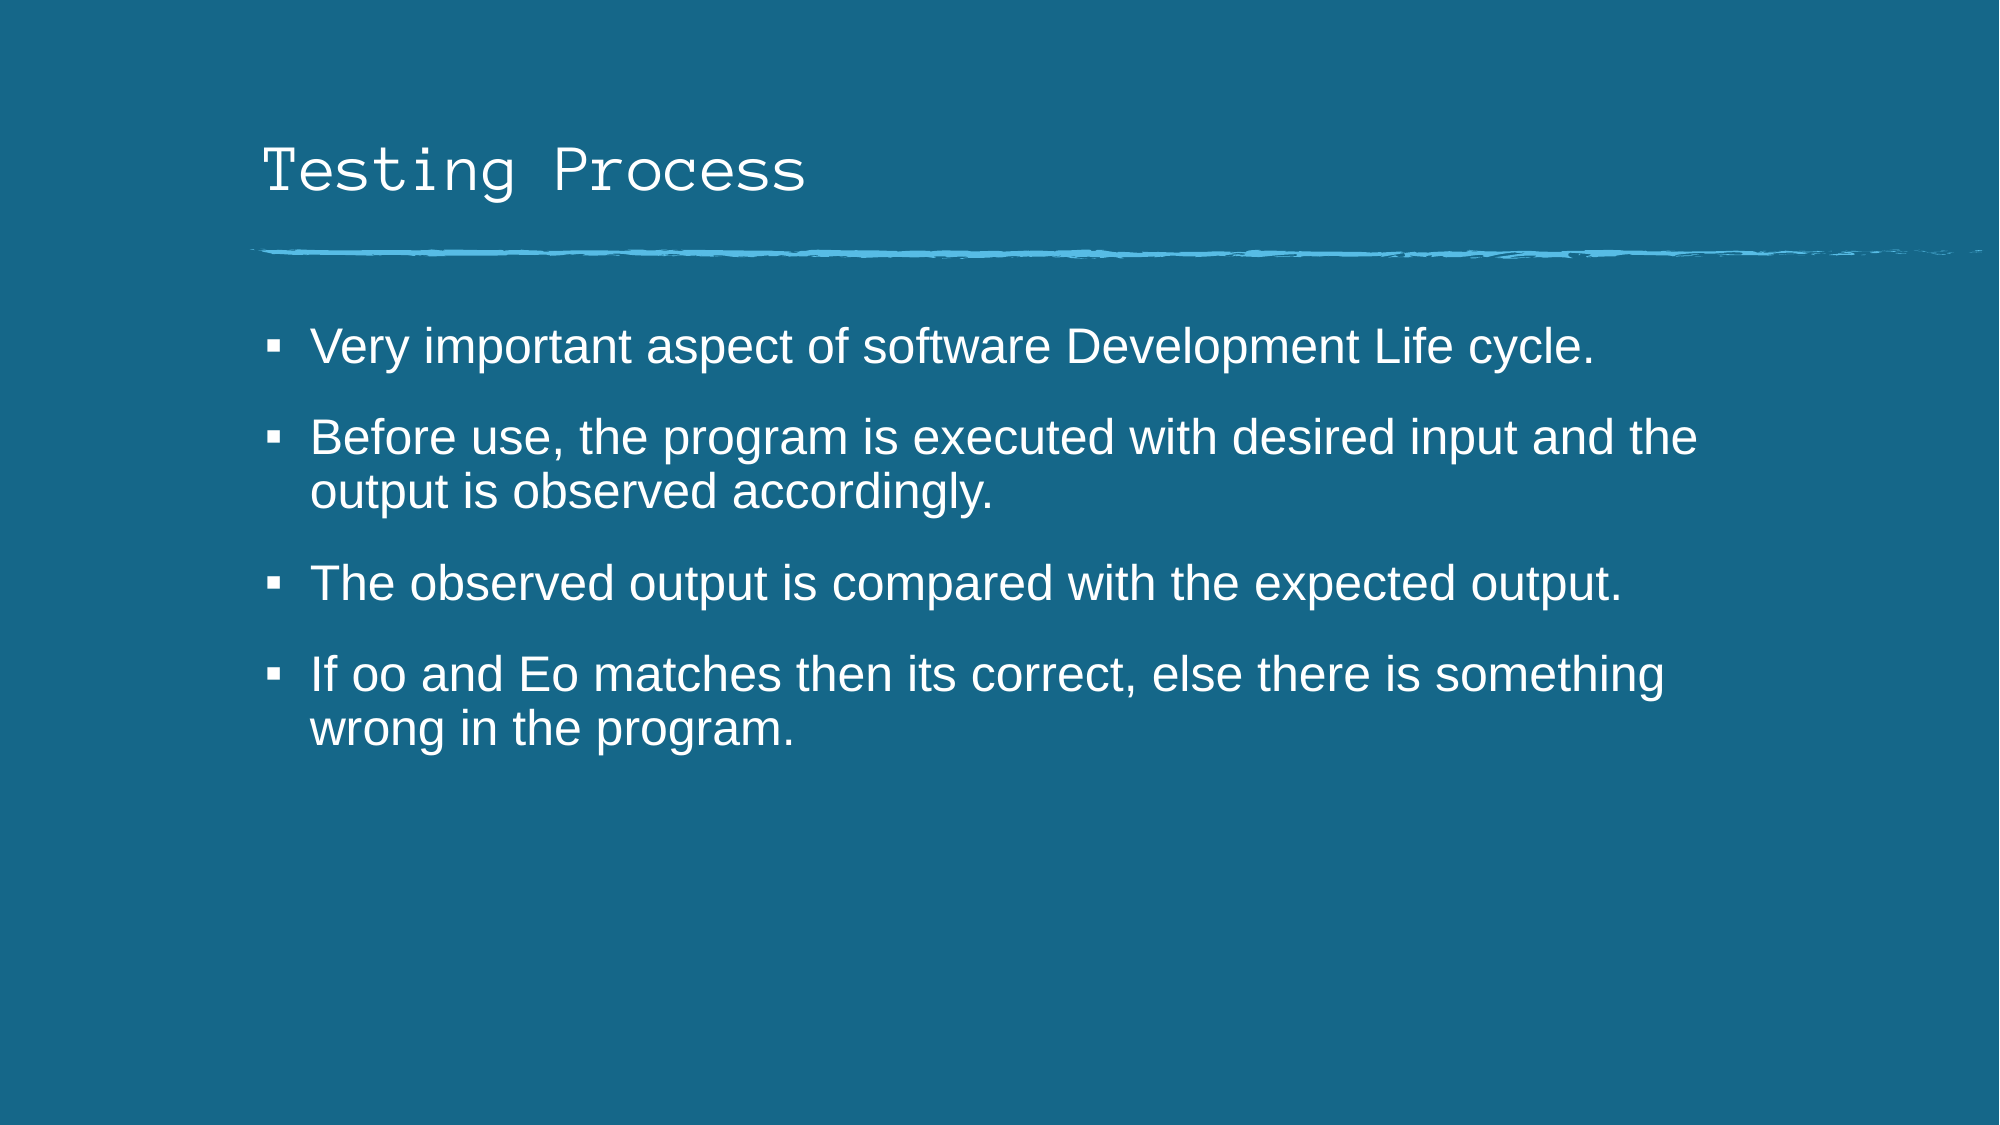

# Testing Process
Very important aspect of software Development Life cycle.
Before use, the program is executed with desired input and the output is observed accordingly.
The observed output is compared with the expected output.
If oo and Eo matches then its correct, else there is something wrong in the program.